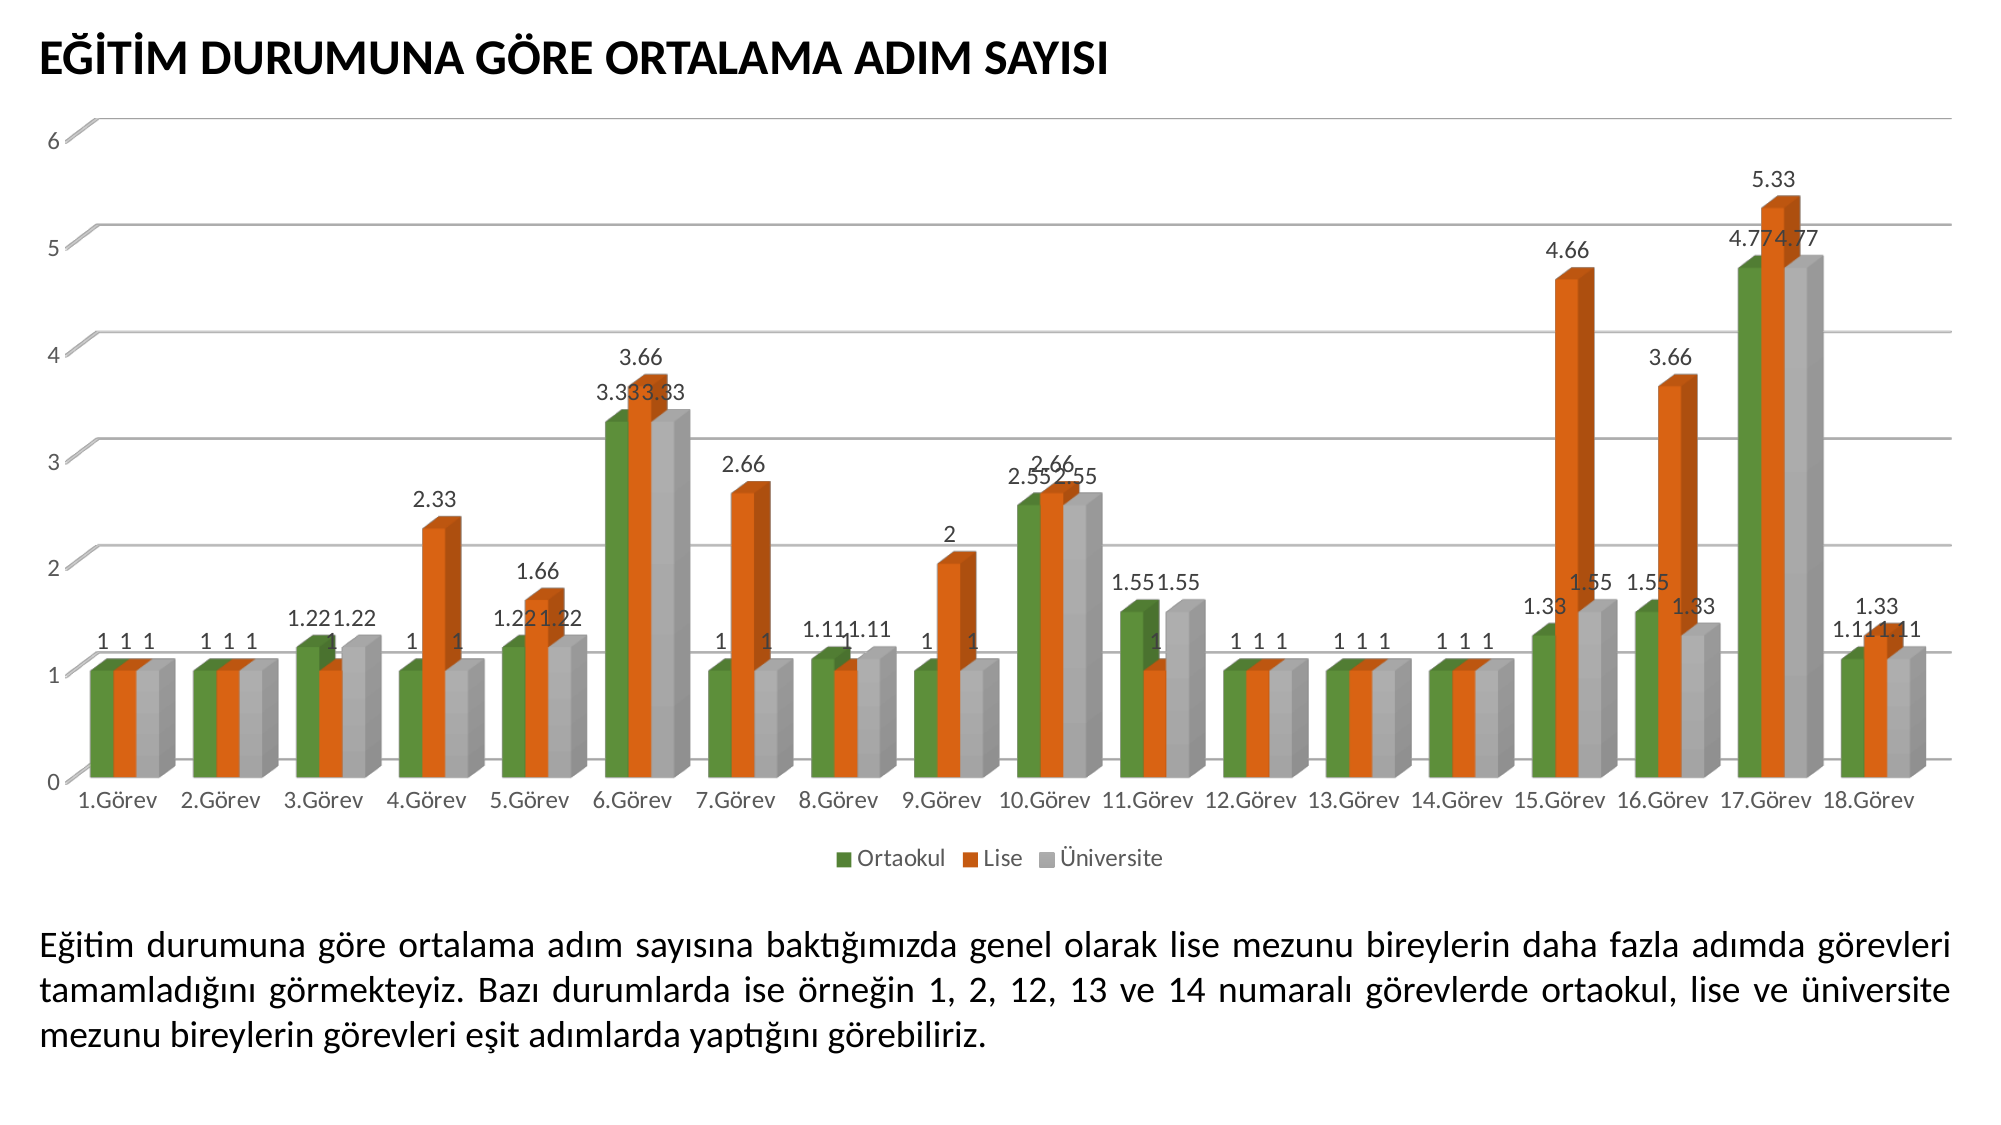

EĞİTİM DURUMUNA GÖRE ORTALAMA ADIM SAYISI

[unsupported chart]

Eğitim durumuna göre ortalama adım sayısına baktığımızda genel olarak lise mezunu bireylerin daha fazla adımda görevleri tamamladığını görmekteyiz. Bazı durumlarda ise örneğin 1, 2, 12, 13 ve 14 numaralı görevlerde ortaokul, lise ve üniversite mezunu bireylerin görevleri eşit adımlarda yaptığını görebiliriz.